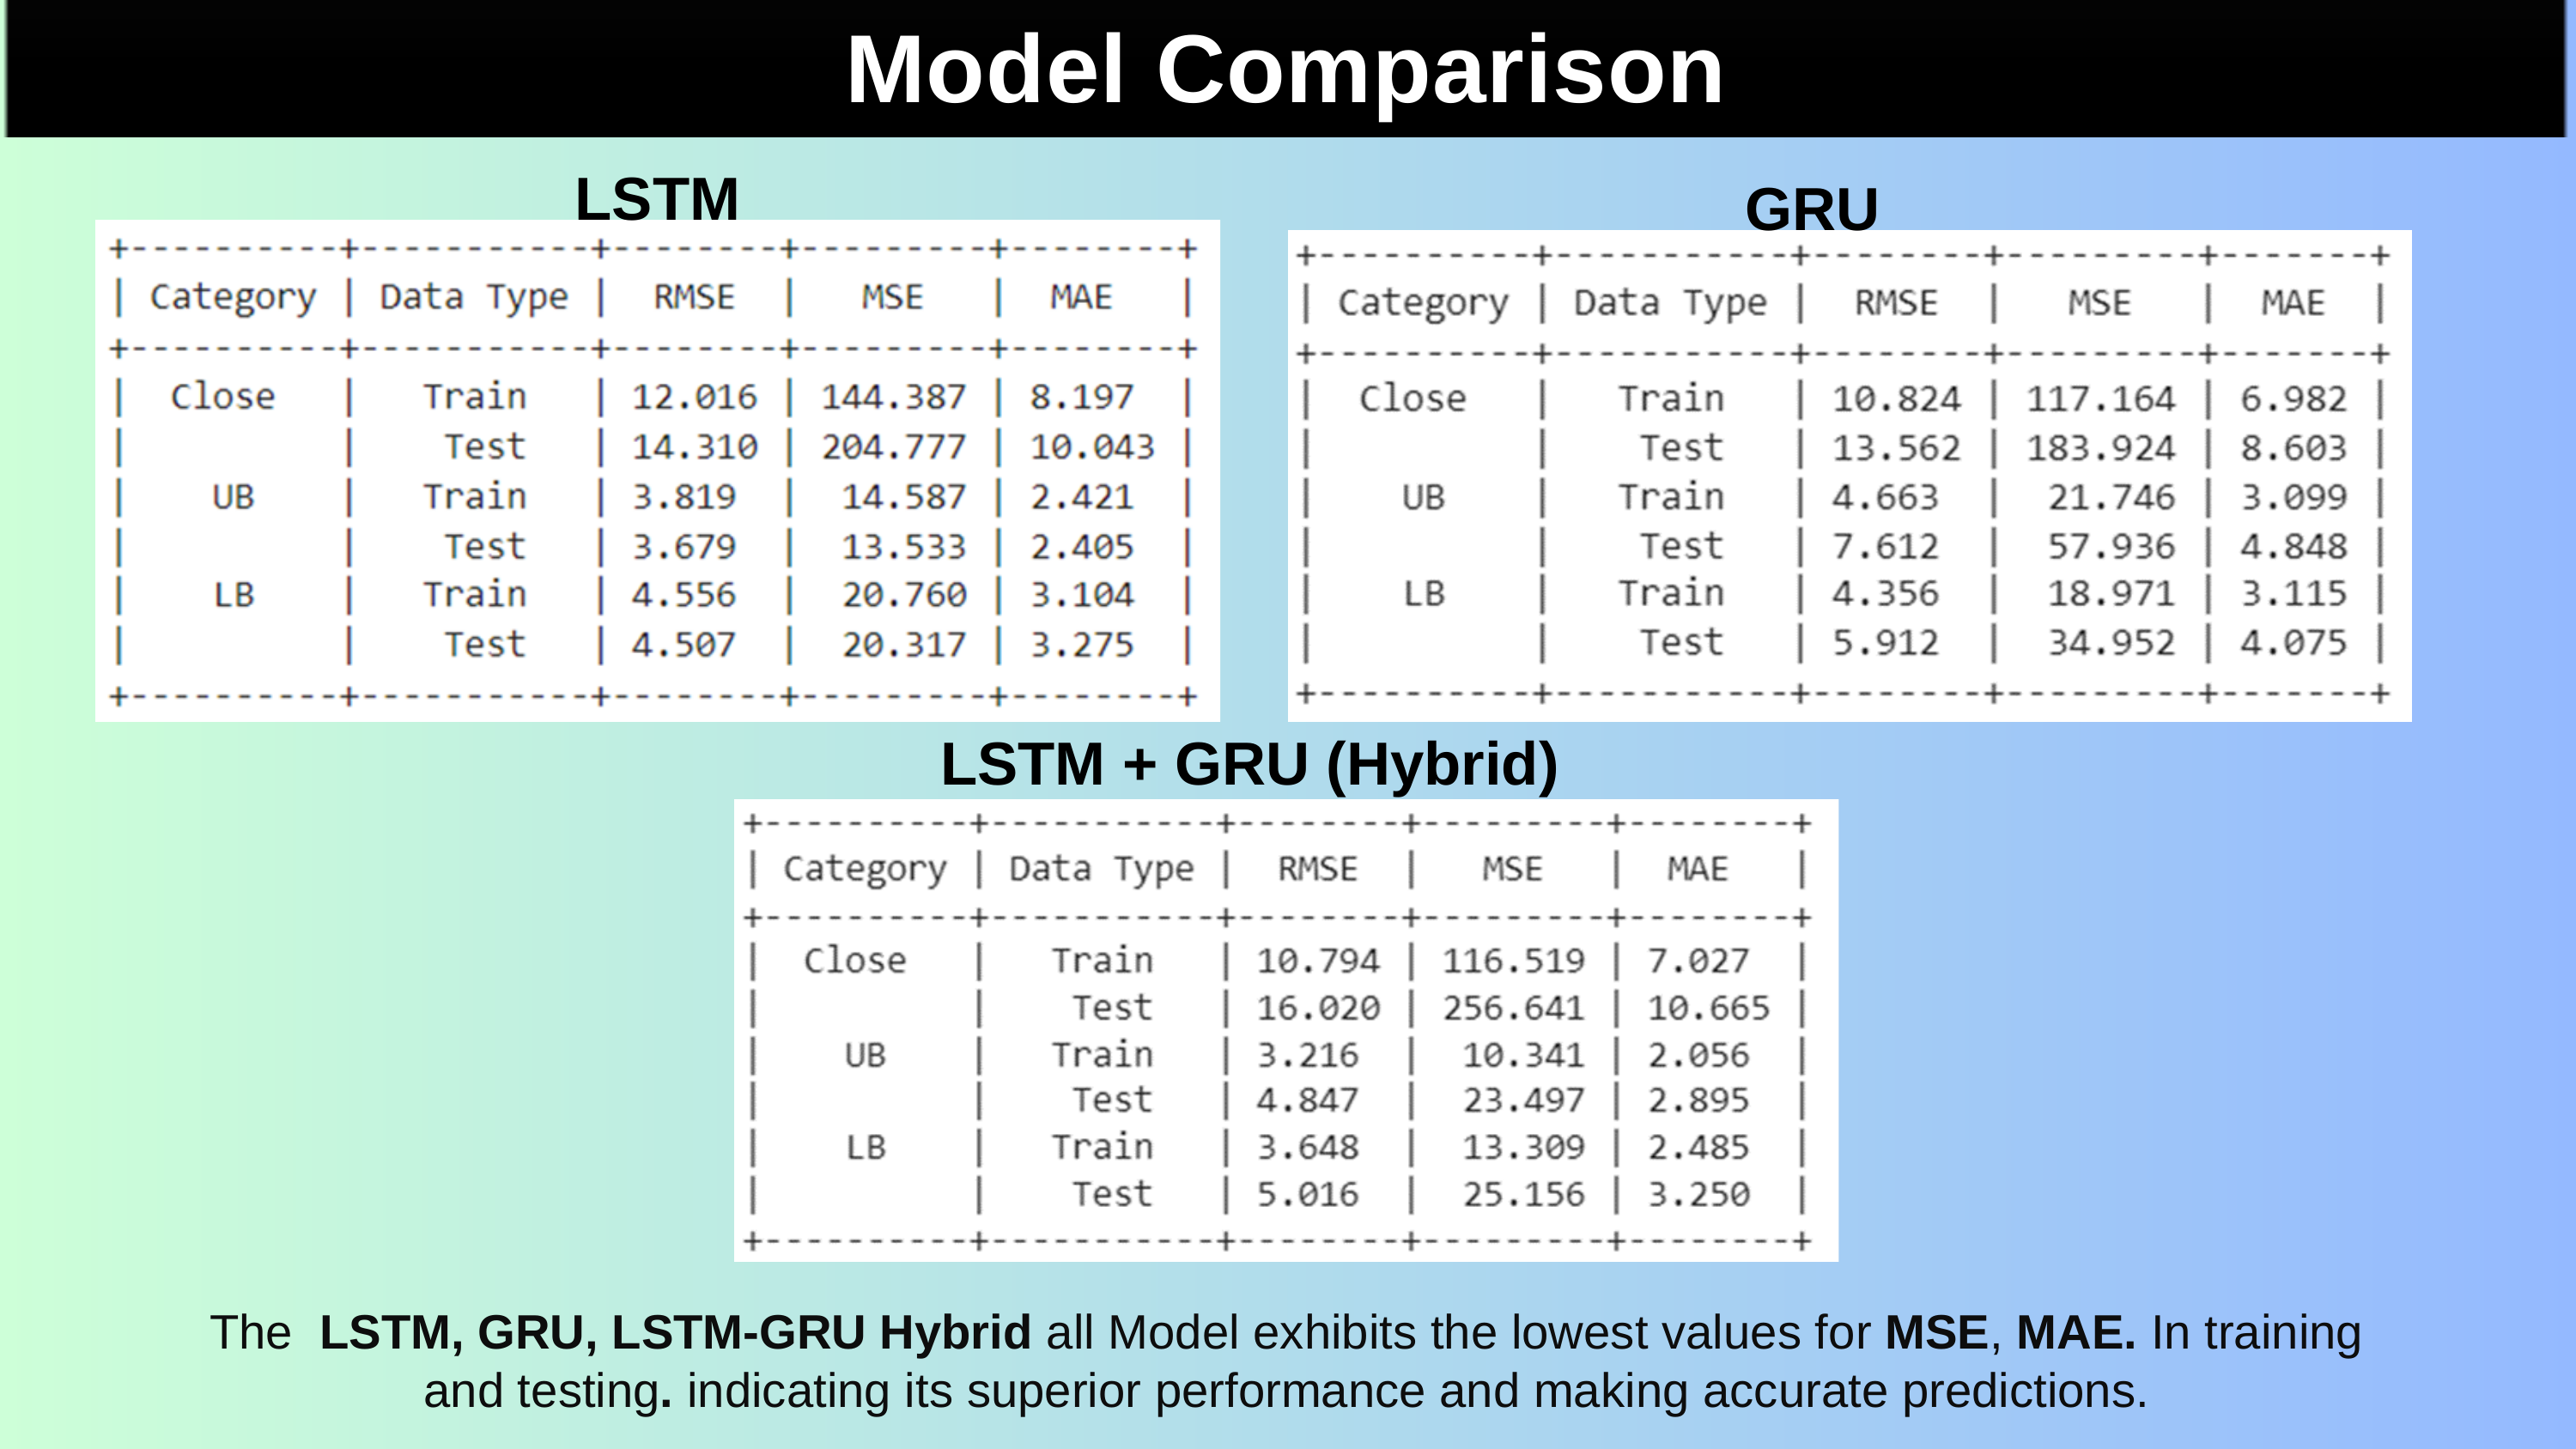

Model Comparison
LSTM
GRU

LSTM + GRU (Hybrid)

The  LSTM, GRU, LSTM-GRU Hybrid all Model exhibits the lowest values for MSE, MAE. In training and testing. indicating its superior performance and making accurate predictions.